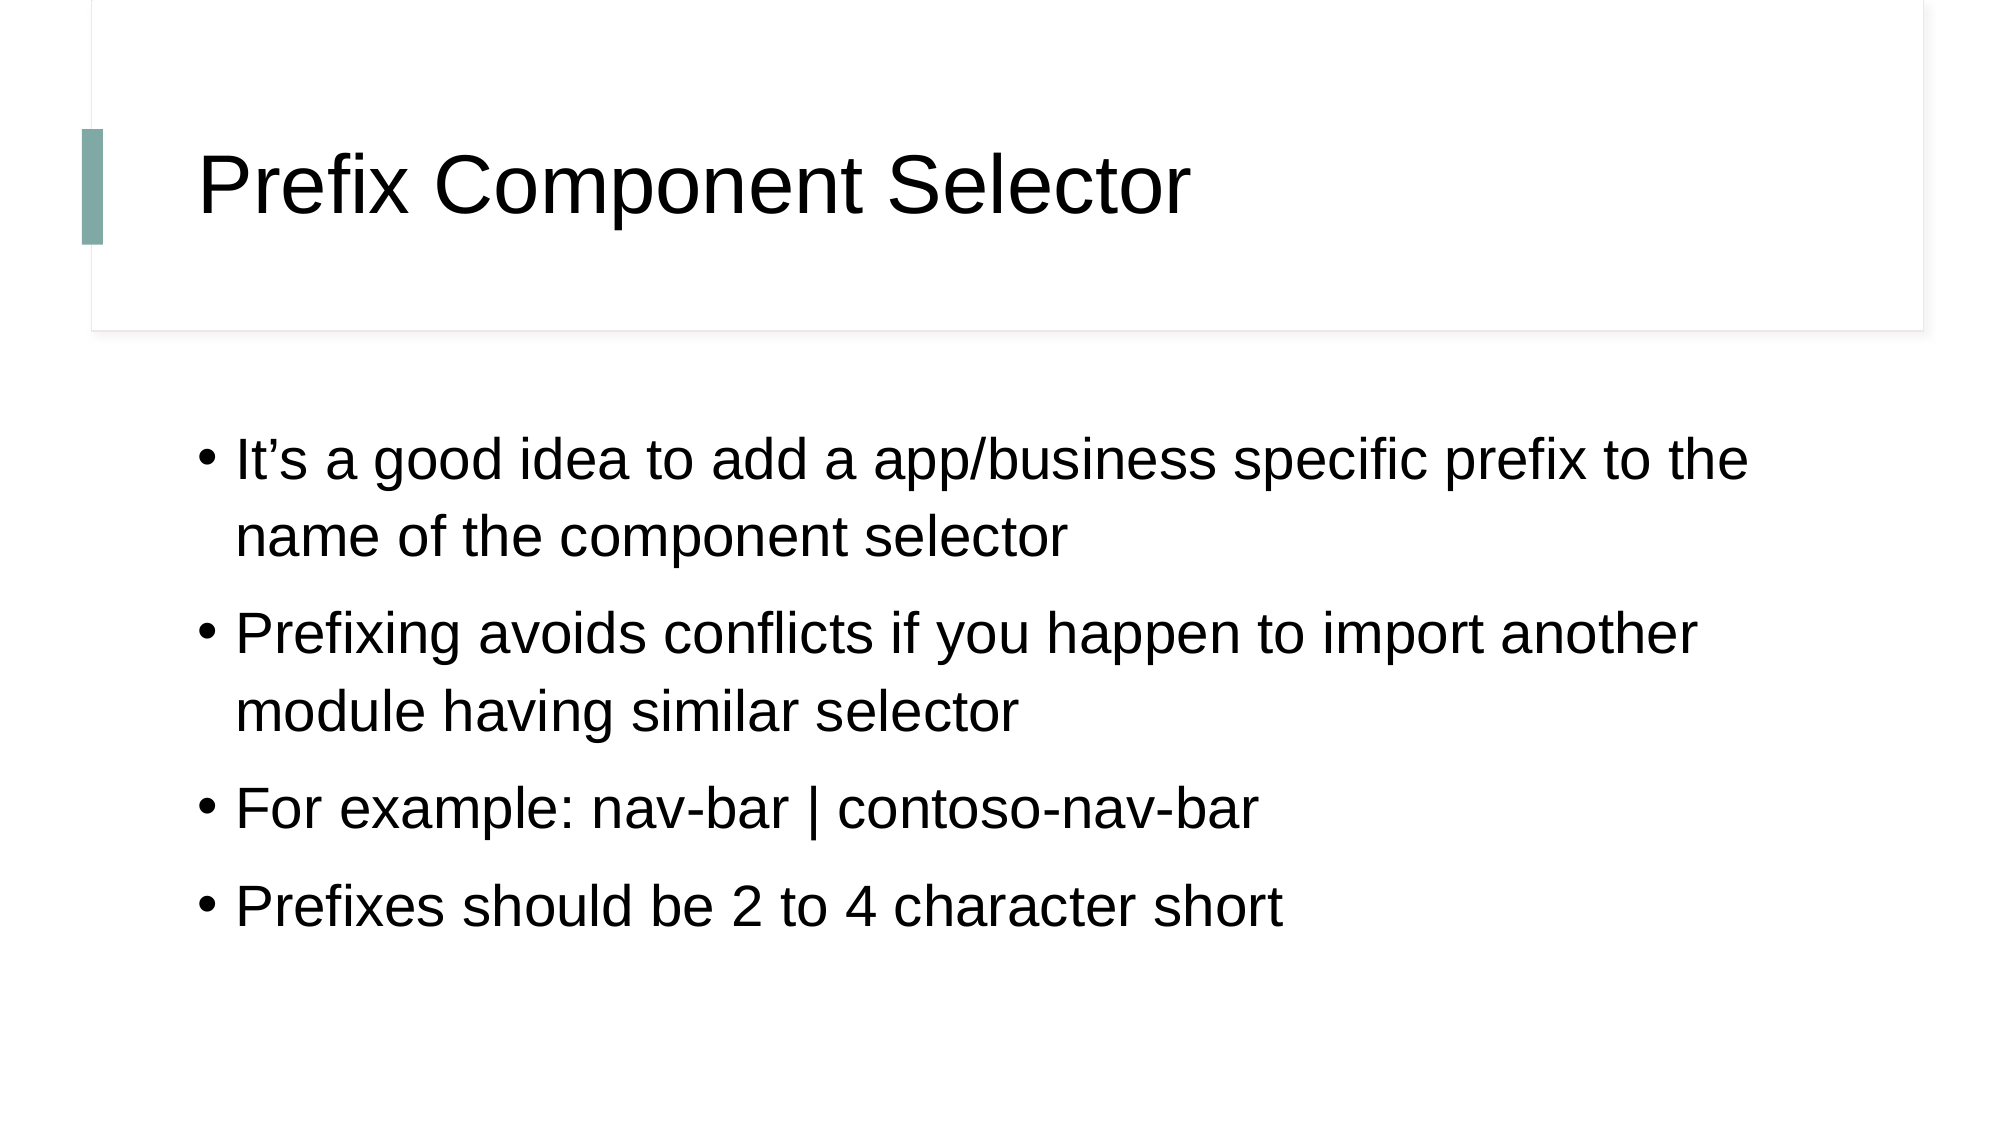

# Prefix Component Selector
It’s a good idea to add a app/business specific prefix to the name of the component selector
Prefixing avoids conflicts if you happen to import another module having similar selector
For example: nav-bar | contoso-nav-bar
Prefixes should be 2 to 4 character short